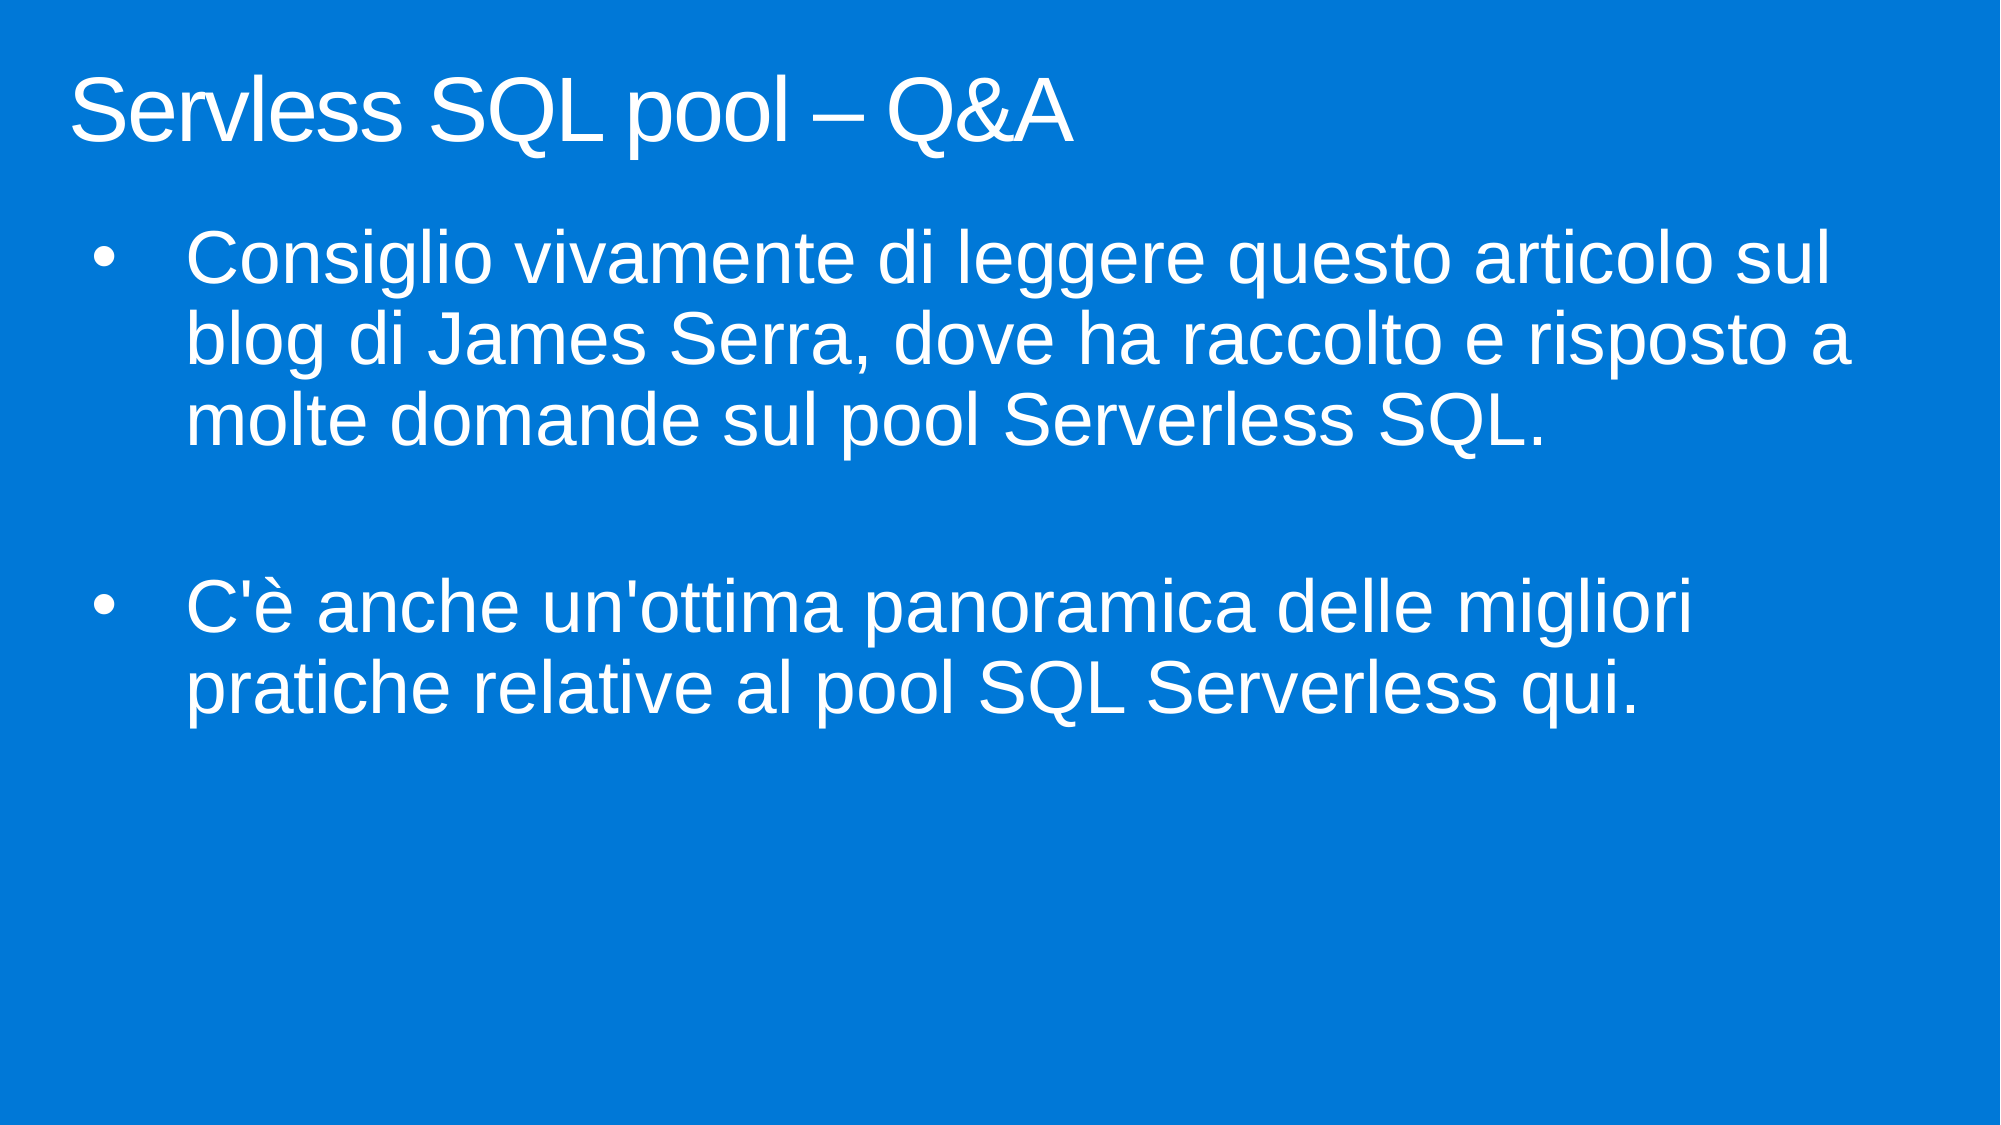

# Servless SQL pool – Q&A
Consiglio vivamente di leggere questo articolo sul blog di James Serra, dove ha raccolto e risposto a molte domande sul pool Serverless SQL.

C'è anche un'ottima panoramica delle migliori pratiche relative al pool SQL Serverless qui.